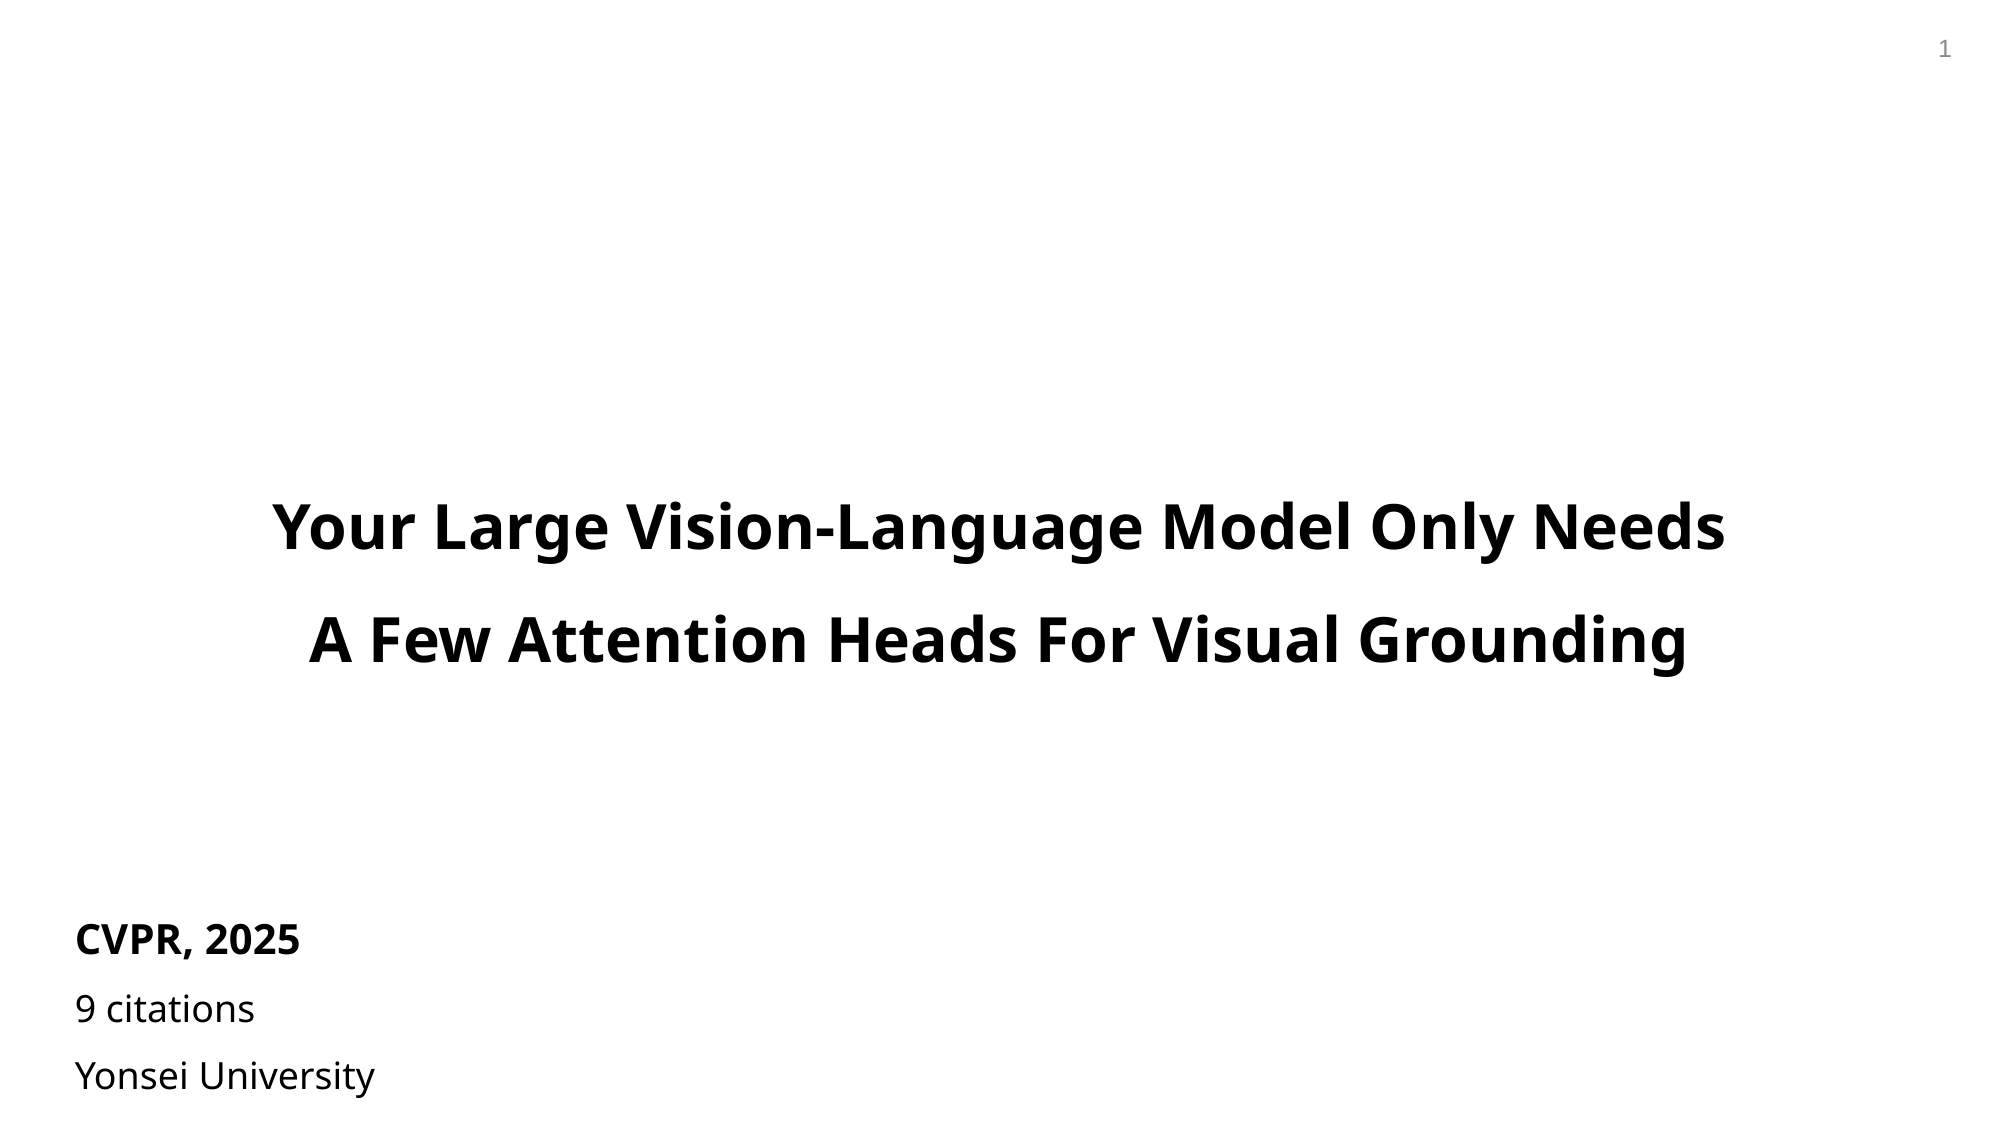

1
Your Large Vision-Language Model Only Needs
A Few Attention Heads For Visual Grounding
CVPR, 2025
9 citations
Yonsei University